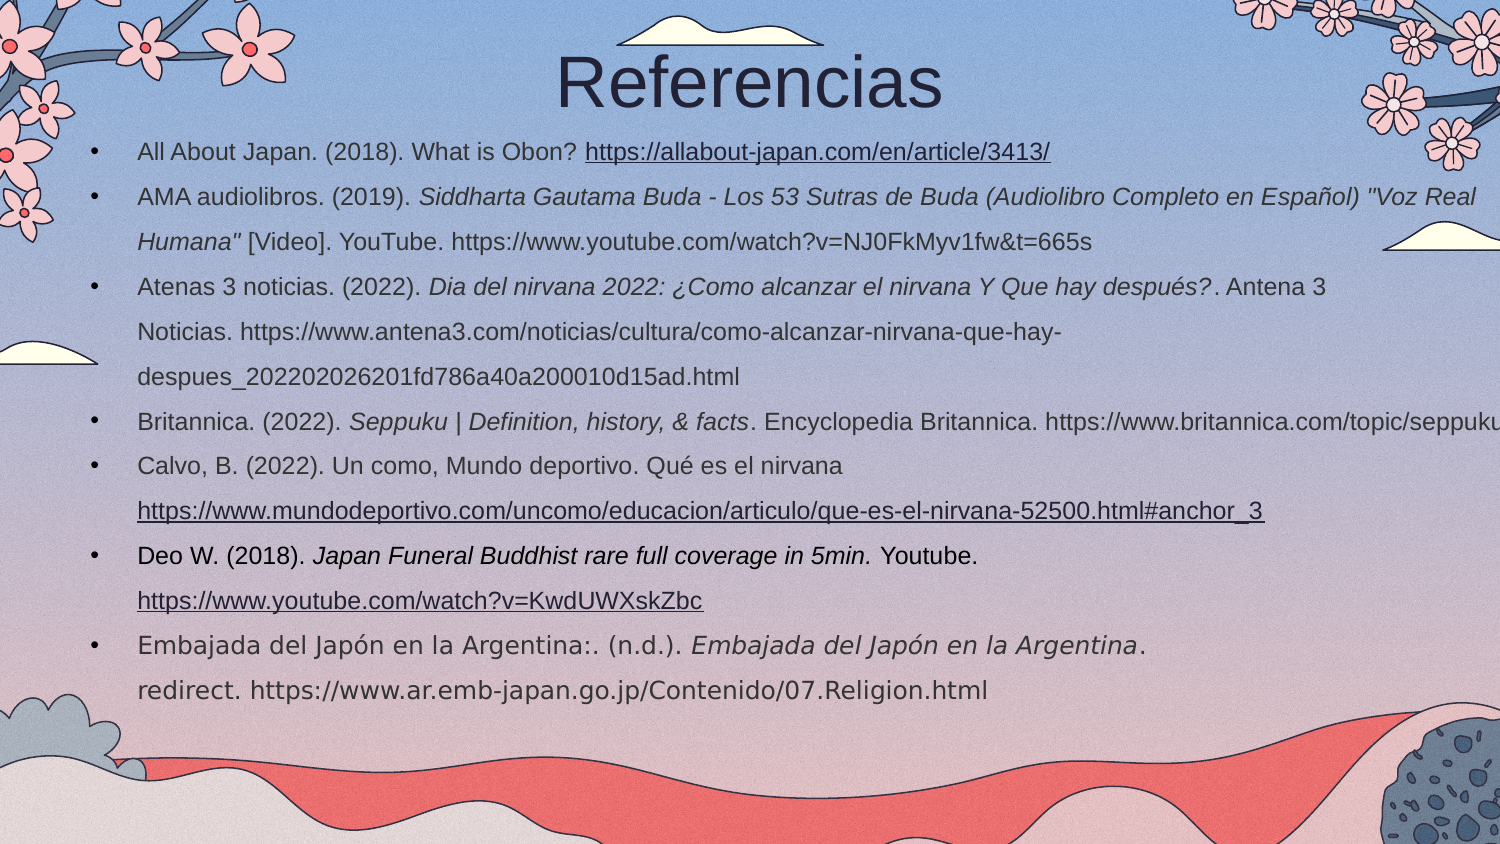

# Referencias
All About Japan. (2018). What is Obon? https://allabout-japan.com/en/article/3413/
AMA audiolibros. (2019). Siddharta Gautama Buda - Los 53 Sutras de Buda (Audiolibro Completo en Español) "Voz Real Humana" [Video]. YouTube. https://www.youtube.com/watch?v=NJ0FkMyv1fw&t=665s
Atenas 3 noticias. (2022). Dia del nirvana 2022: ¿Como alcanzar el nirvana Y Que hay después?. Antena 3 Noticias. https://www.antena3.com/noticias/cultura/como-alcanzar-nirvana-que-hay-despues_202202026201fd786a40a200010d15ad.html
Britannica. (2022). Seppuku | Definition, history, & facts. Encyclopedia Britannica. https://www.britannica.com/topic/seppuku
Calvo, B. (2022). Un como, Mundo deportivo. Qué es el nirvana https://www.mundodeportivo.com/uncomo/educacion/articulo/que-es-el-nirvana-52500.html#anchor_3
Deo W. (2018). Japan Funeral Buddhist rare full coverage in 5min. Youtube. https://www.youtube.com/watch?v=KwdUWXskZbc
Embajada del Japón en la Argentina:. (n.d.). Embajada del Japón en la Argentina. redirect. https://www.ar.emb-japan.go.jp/Contenido/07.Religion.html